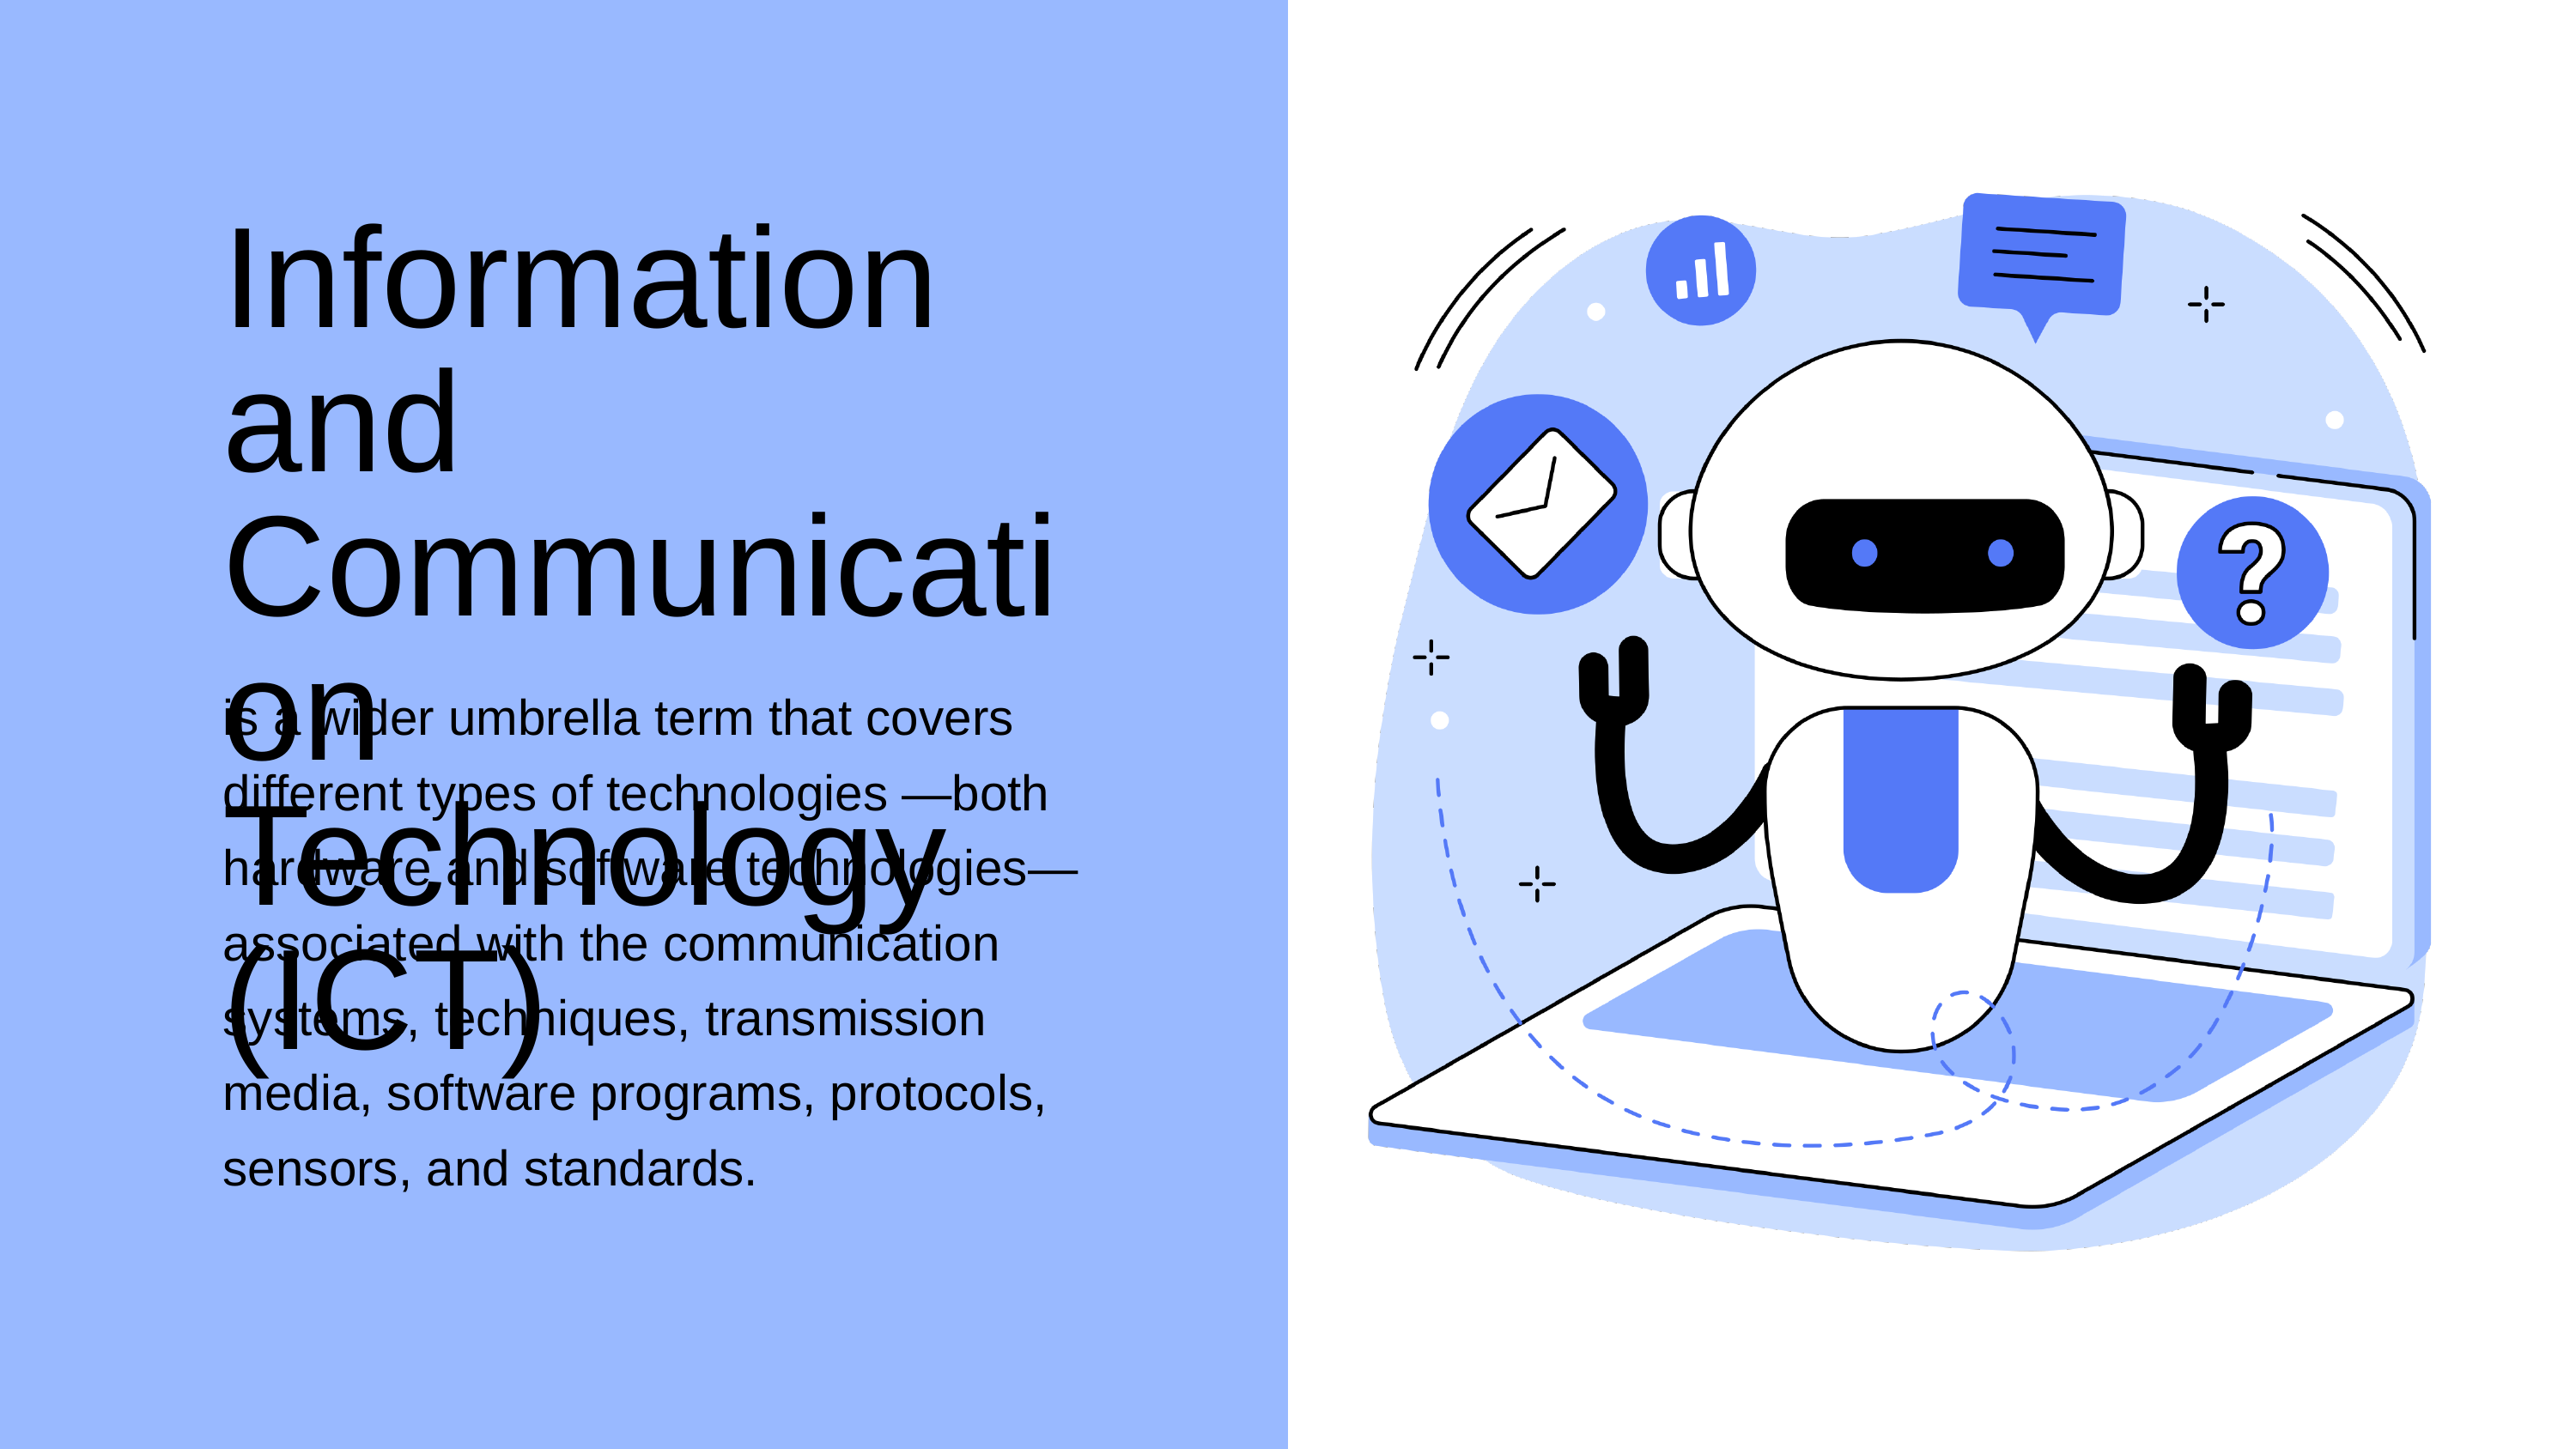

Information and Communication Technology (ICT)
is a wider umbrella term that covers different types of technologies —both hardware and software technologies—associated with the communication systems, techniques, transmission media, software programs, protocols, sensors, and standards.